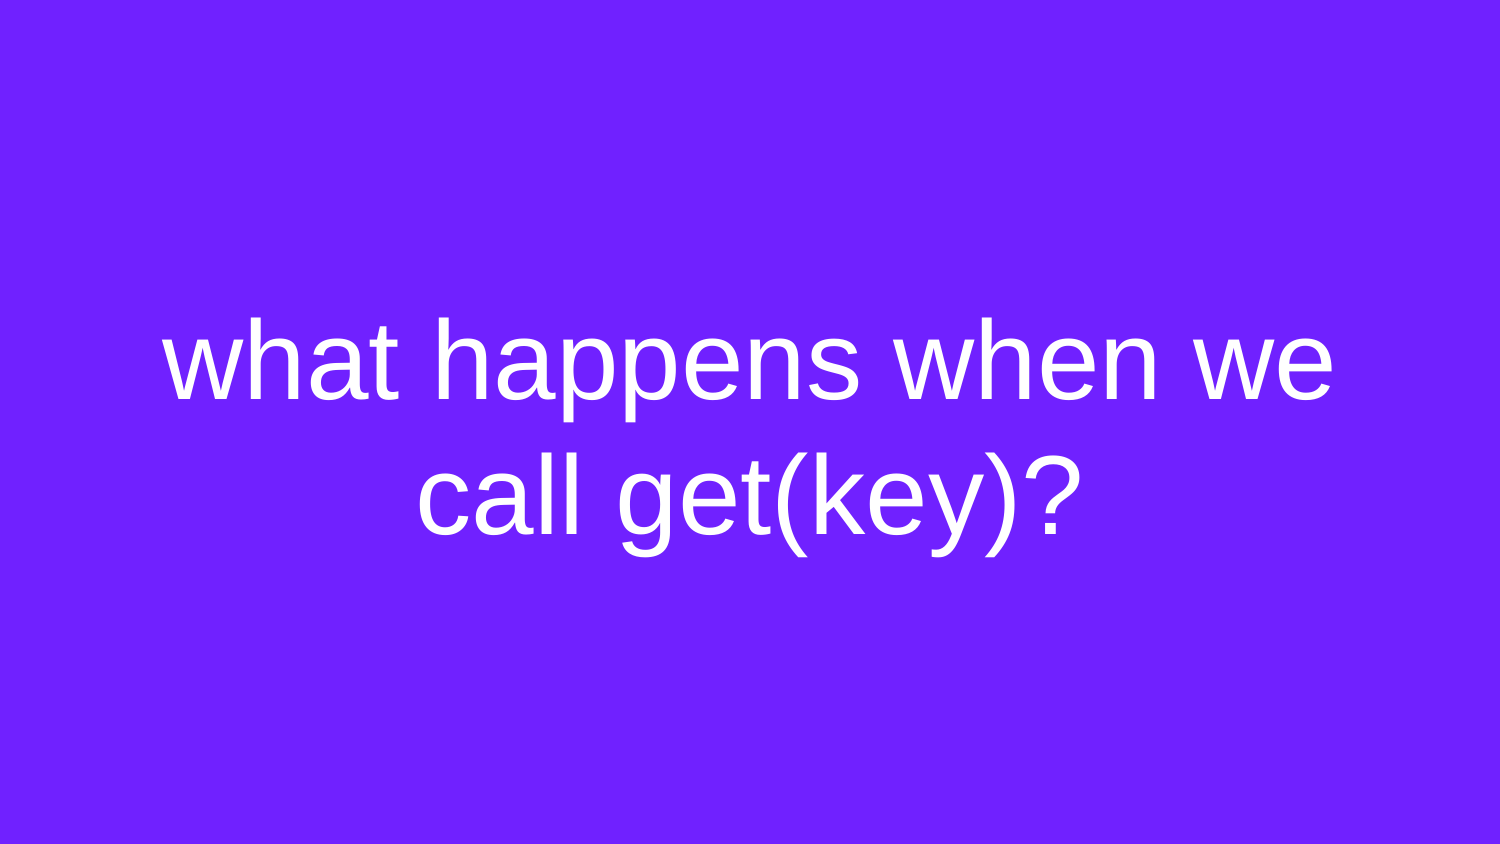

# what happens when we call get(key)?